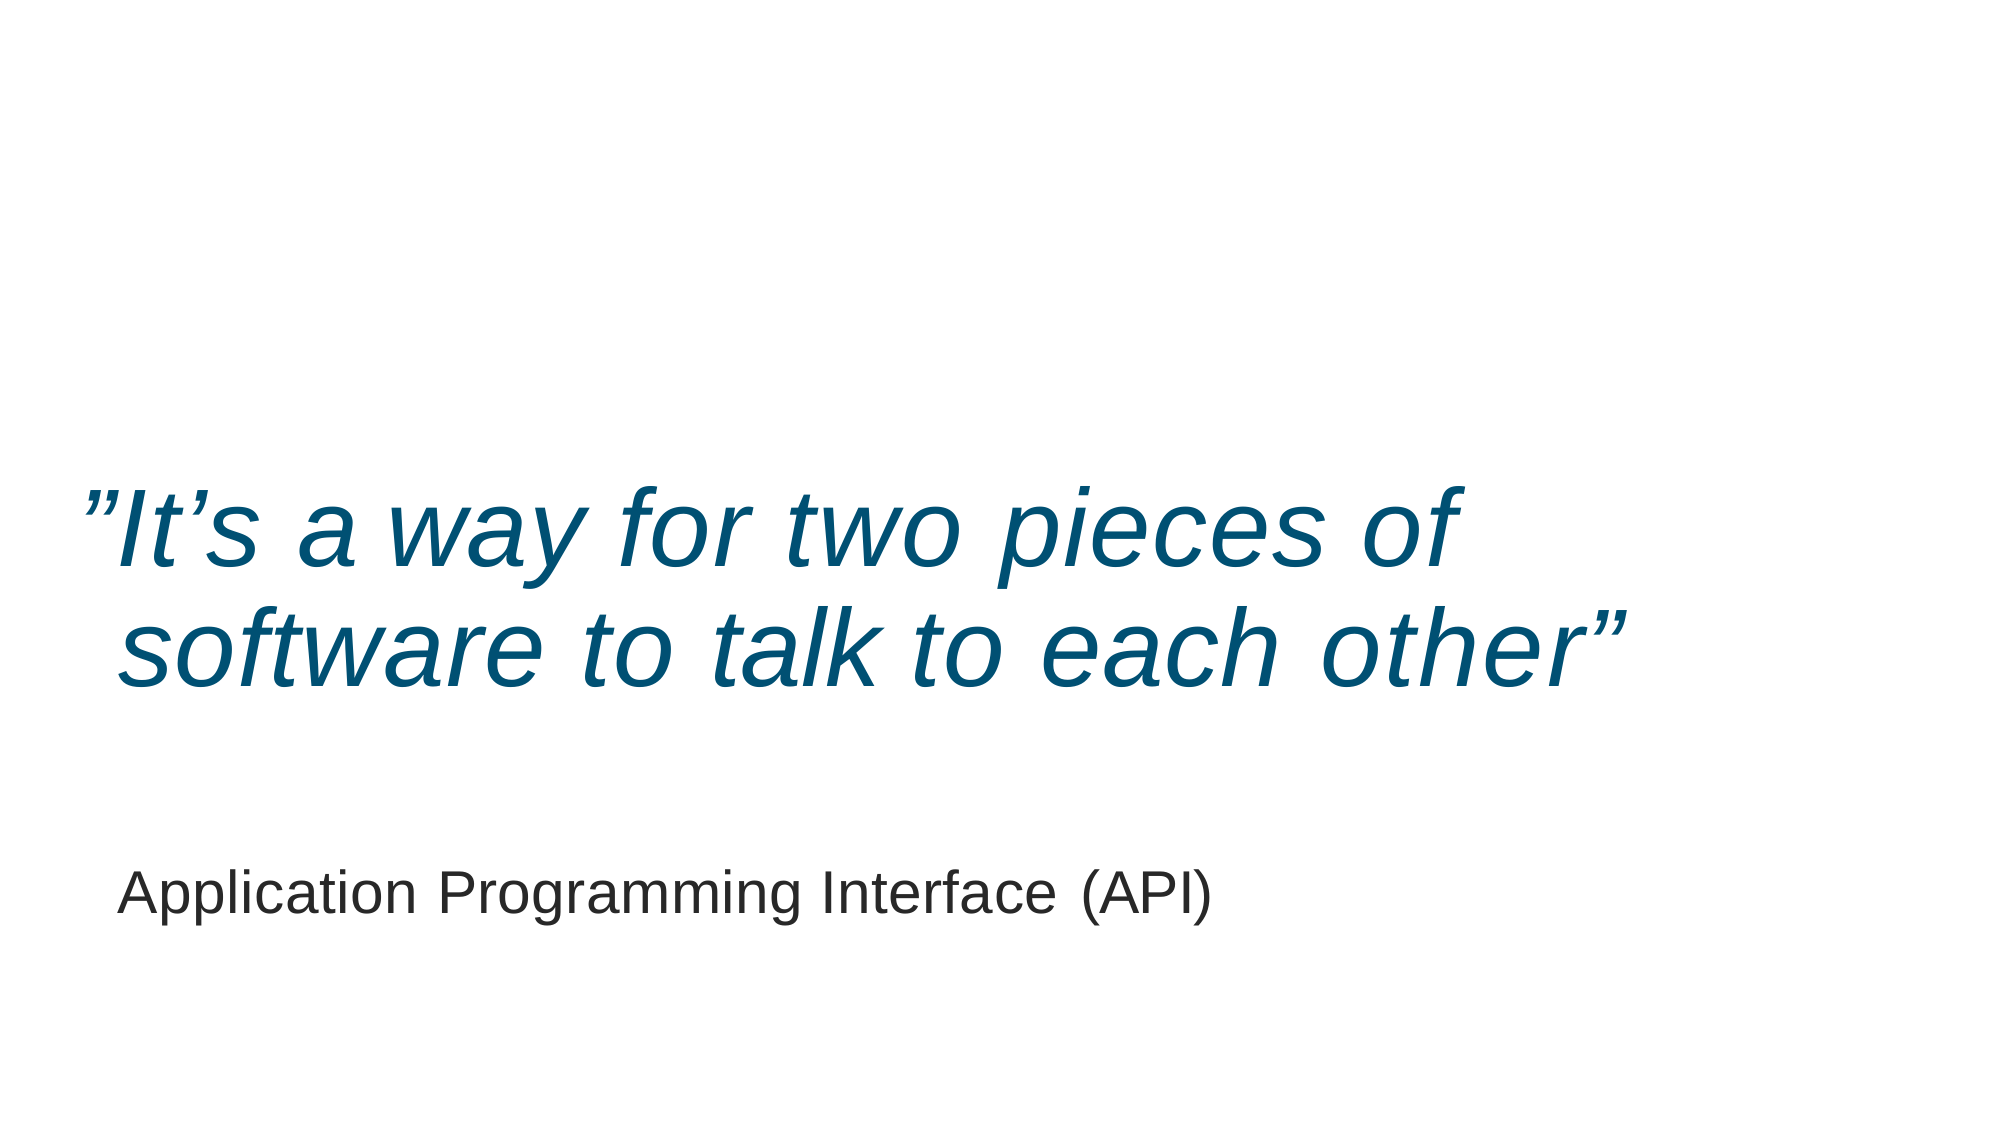

”It’s a way for two pieces of  software to talk to each other”
Application Programming Interface (API)
© 2017  Cisco and/or  its affiliates.  All rights  reserved.    Cisco Confidential